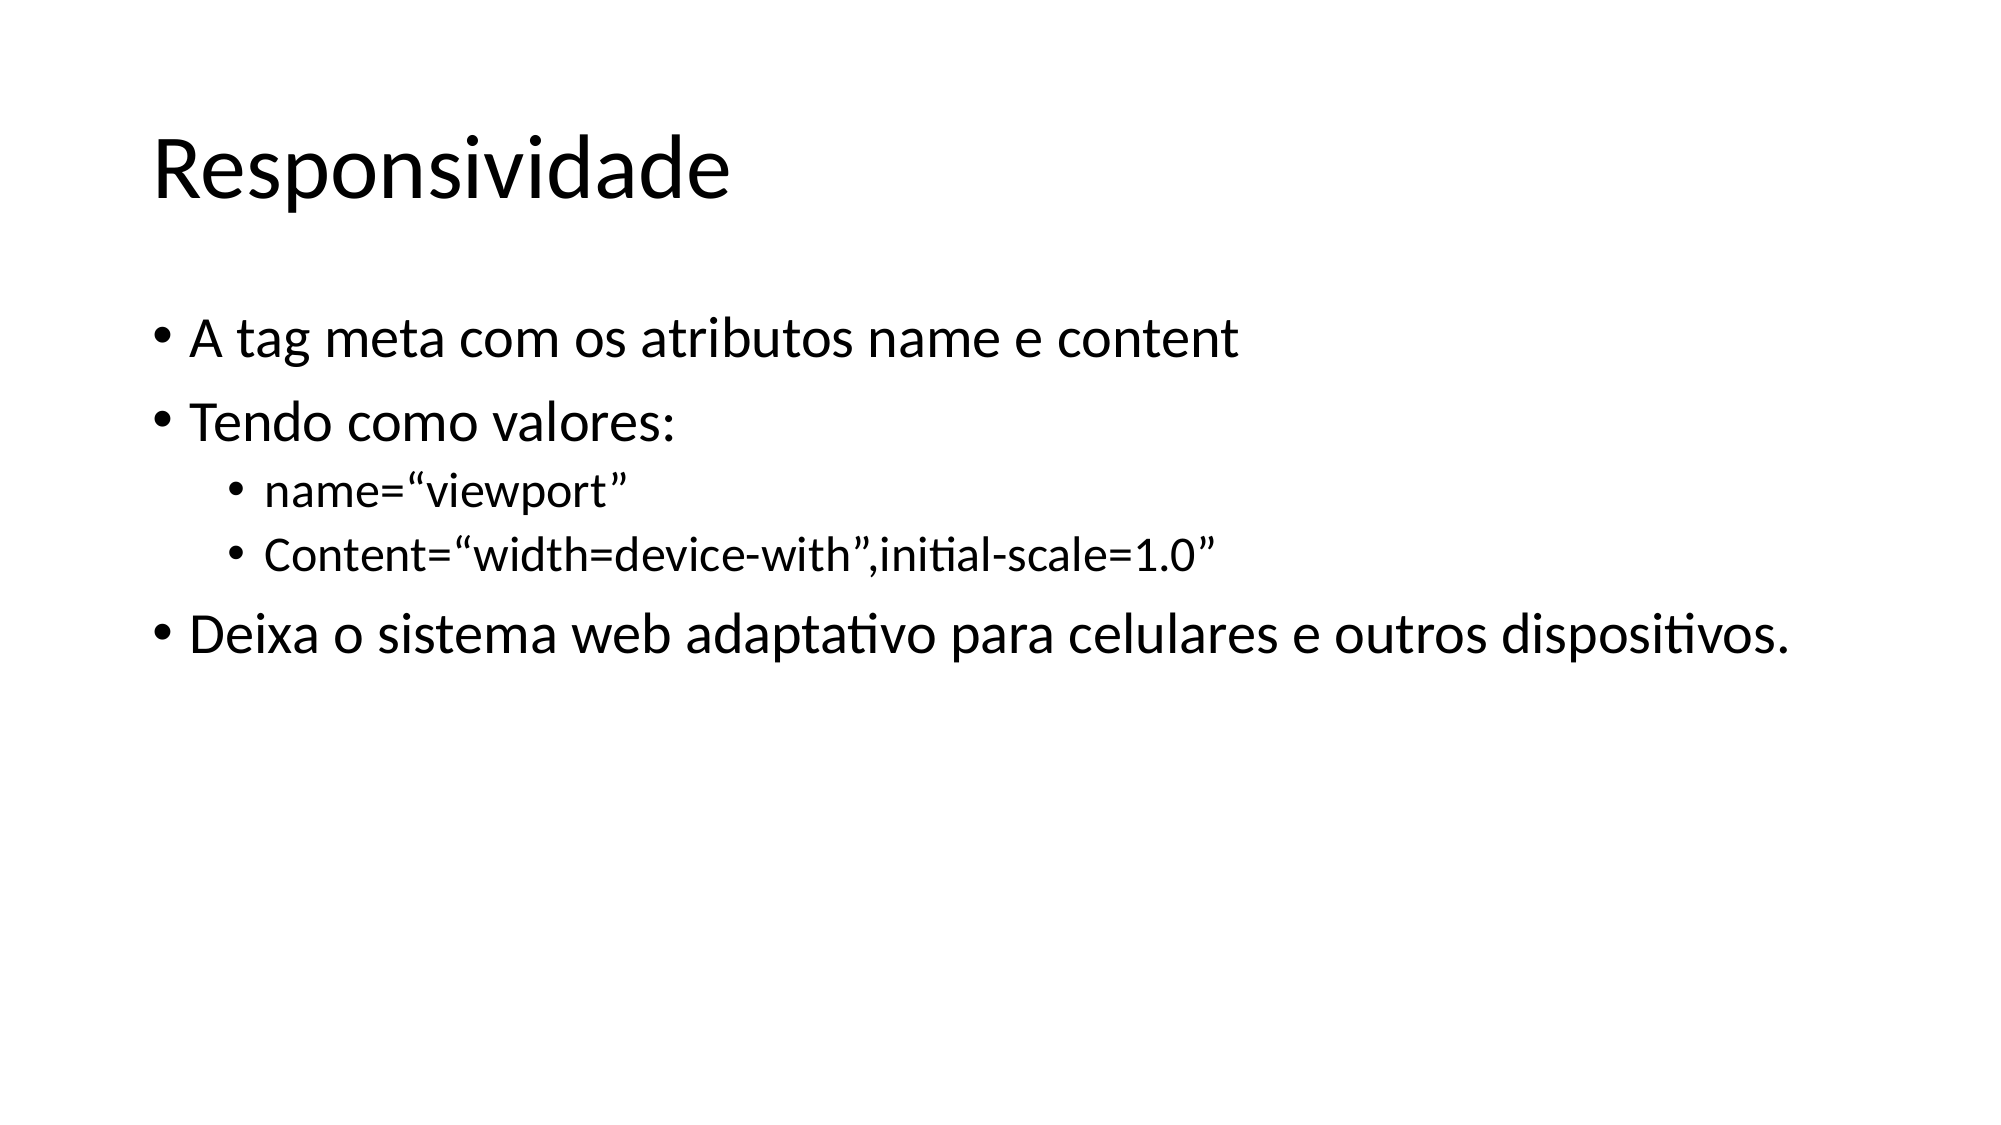

# Responsividade
A tag meta com os atributos name e content
Tendo como valores:
name=“viewport”
Content=“width=device-with”,initial-scale=1.0”
Deixa o sistema web adaptativo para celulares e outros dispositivos.